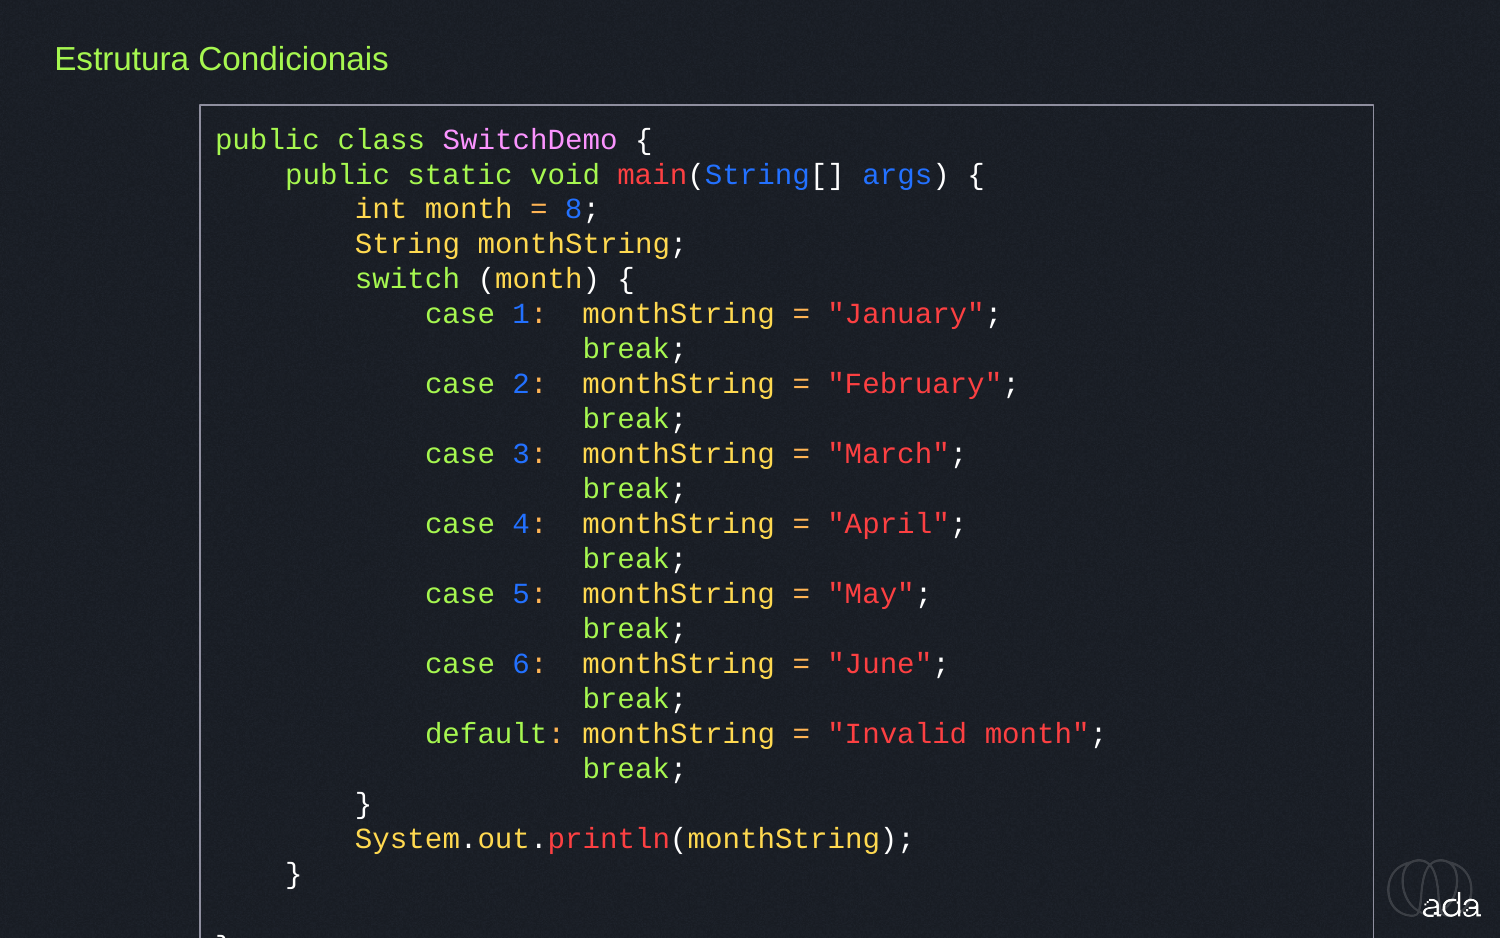

Estrutura Condicionais

public class SwitchDemo {
    public static void main(String[] args) {
        int month = 8;
        String monthString;
        switch (month) {
            case 1:  monthString = "January";
                     break;
            case 2:  monthString = "February";
                     break;
            case 3:  monthString = "March";
                     break;
            case 4:  monthString = "April";
                     break;
            case 5:  monthString = "May";
                     break;
            case 6:  monthString = "June";
                     break;
            default: monthString = "Invalid month";
                     break;
        }
        System.out.println(monthString);
    }
}